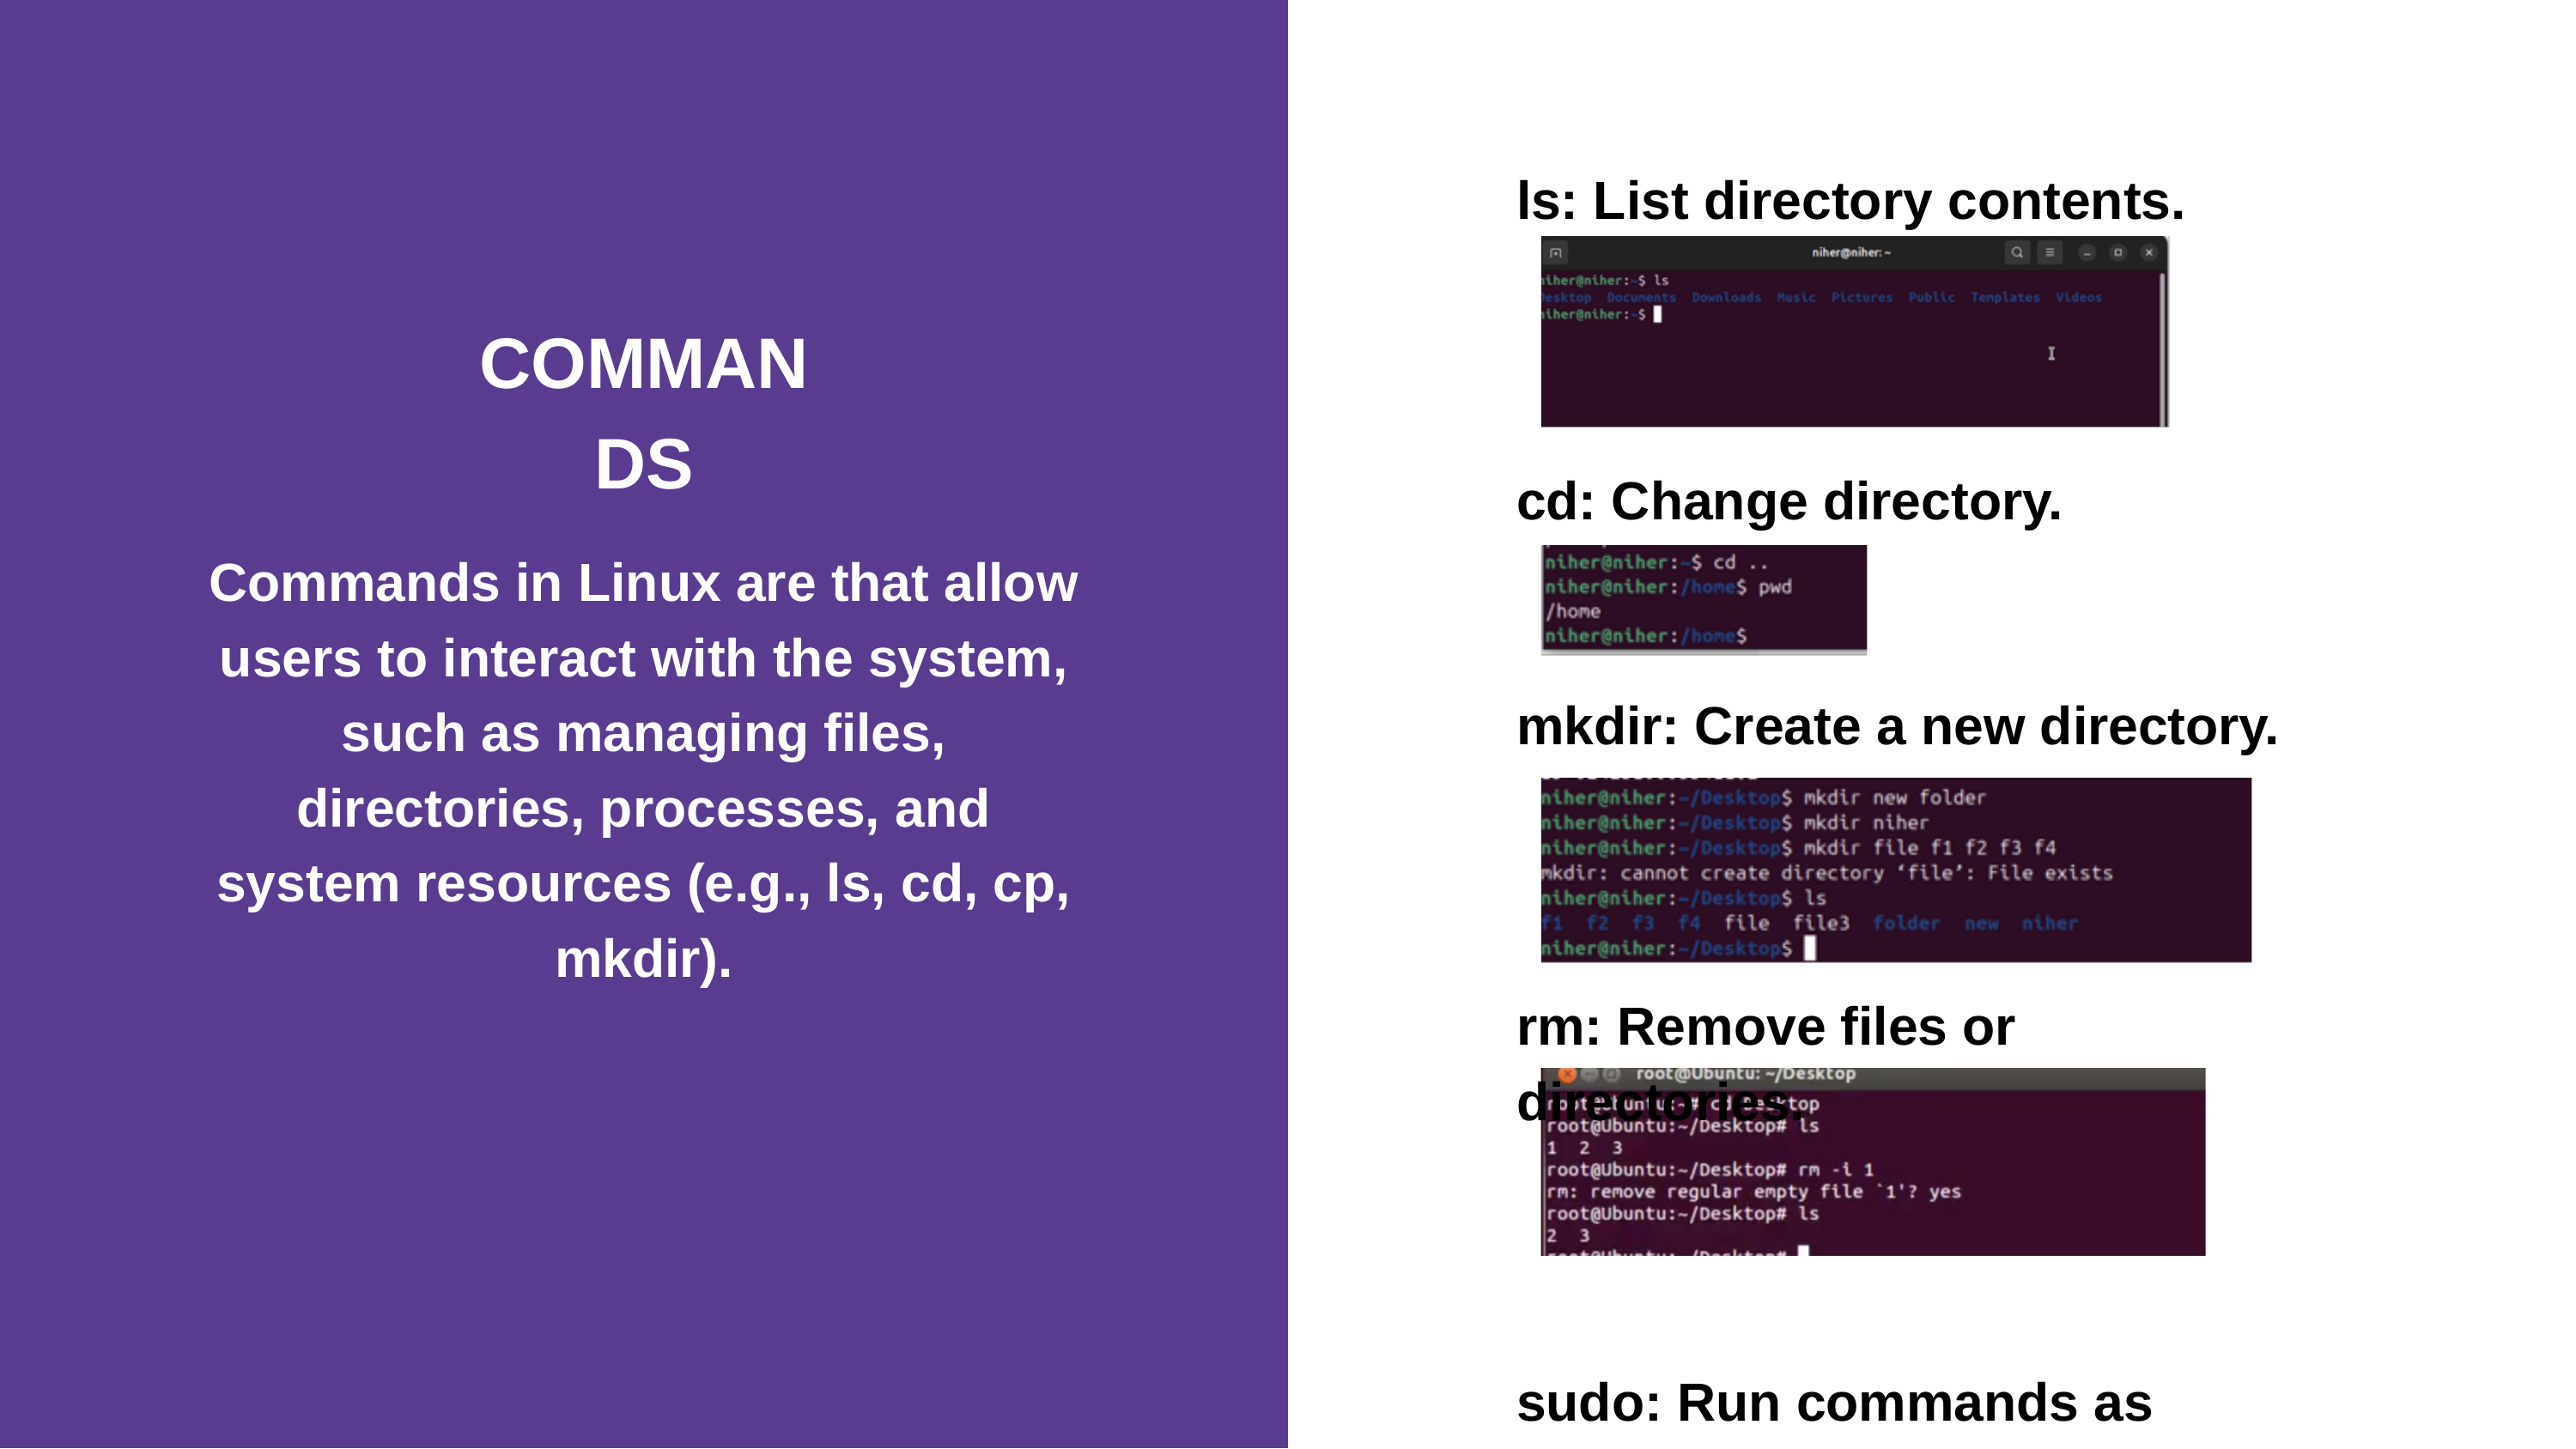

ls: List directory contents.

cd: Change directory.

mkdir: Create a new directory.

rm: Remove files or directories.

sudo: Run commands as superuser.

COMMANDS
Commands in Linux are that allow users to interact with the system, such as managing files, directories, processes, and system resources (e.g., ls, cd, cp, mkdir).